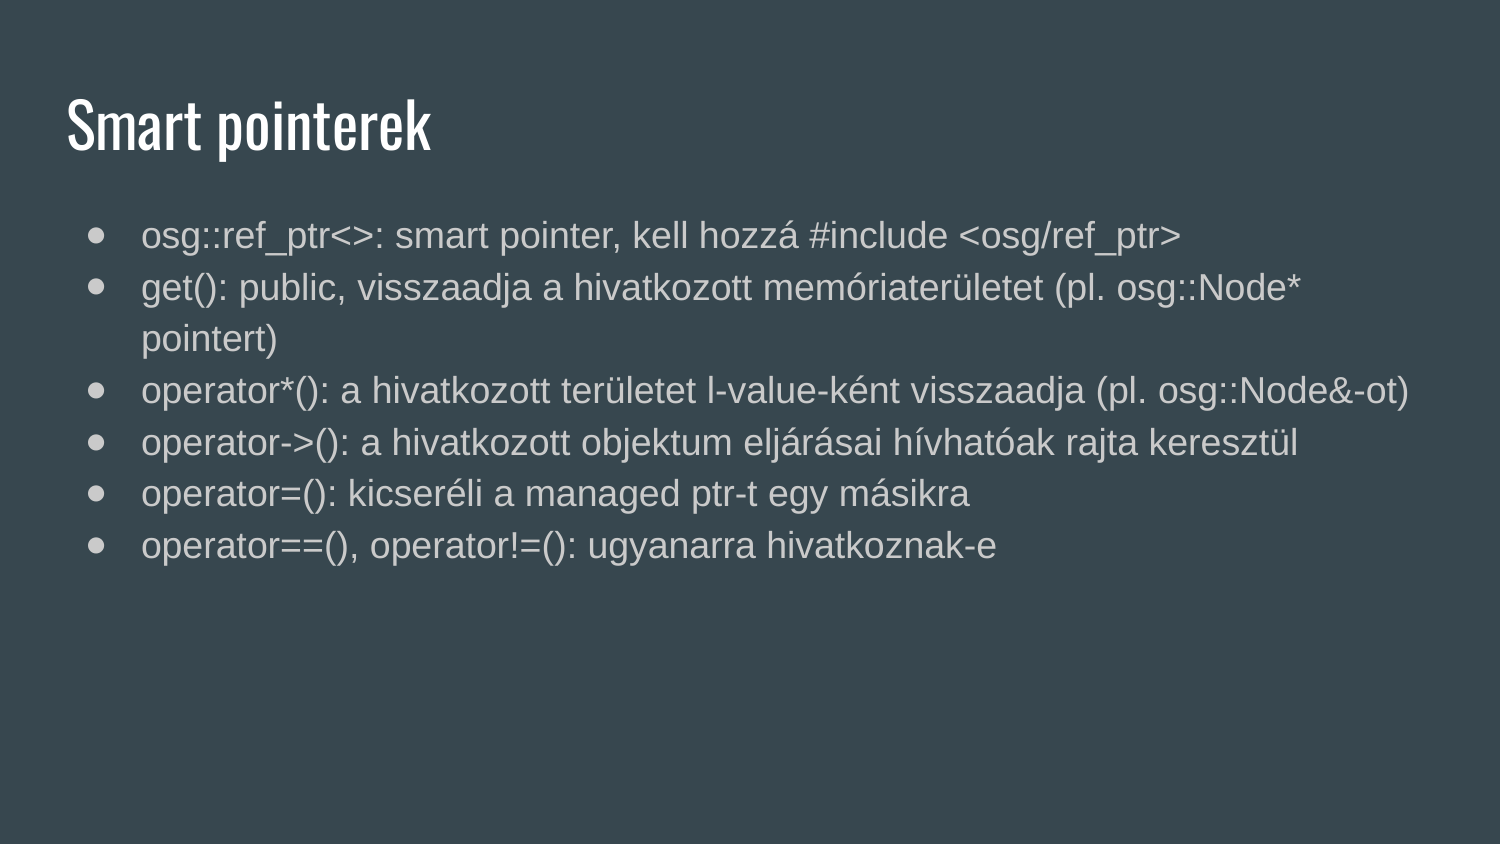

# Smart pointerek
osg::ref_ptr<>: smart pointer, kell hozzá #include <osg/ref_ptr>
get(): public, visszaadja a hivatkozott memóriaterületet (pl. osg::Node* pointert)
operator*(): a hivatkozott területet l-value-ként visszaadja (pl. osg::Node&-ot)
operator->(): a hivatkozott objektum eljárásai hívhatóak rajta keresztül
operator=(): kicseréli a managed ptr-t egy másikra
operator==(), operator!=(): ugyanarra hivatkoznak-e